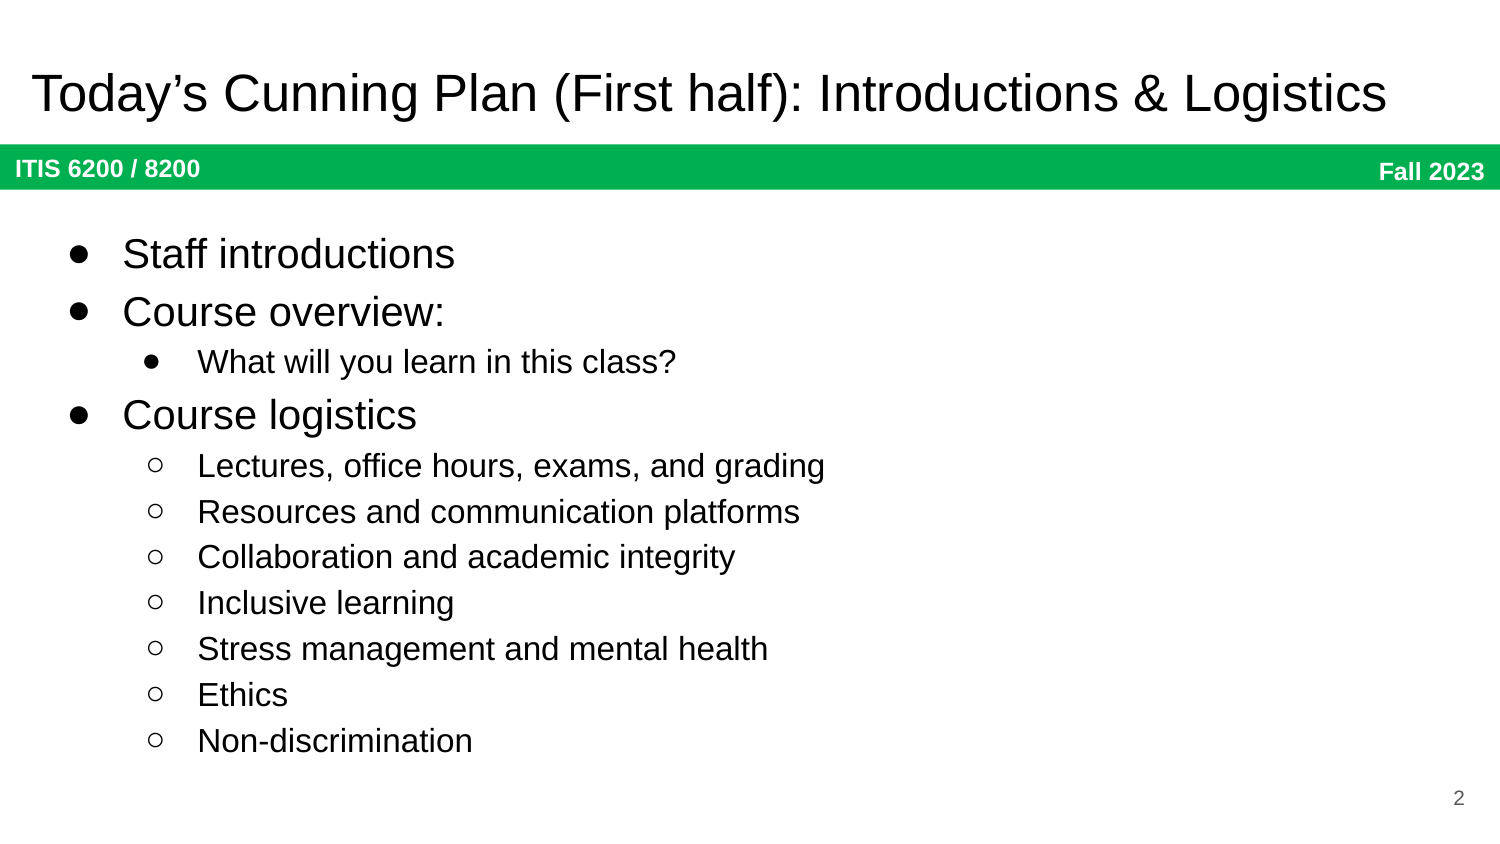

# Today’s Cunning Plan (First half): Introductions & Logistics
Staff introductions
Course overview:
What will you learn in this class?
Course logistics
Lectures, office hours, exams, and grading
Resources and communication platforms
Collaboration and academic integrity
Inclusive learning
Stress management and mental health
Ethics
Non-discrimination
2